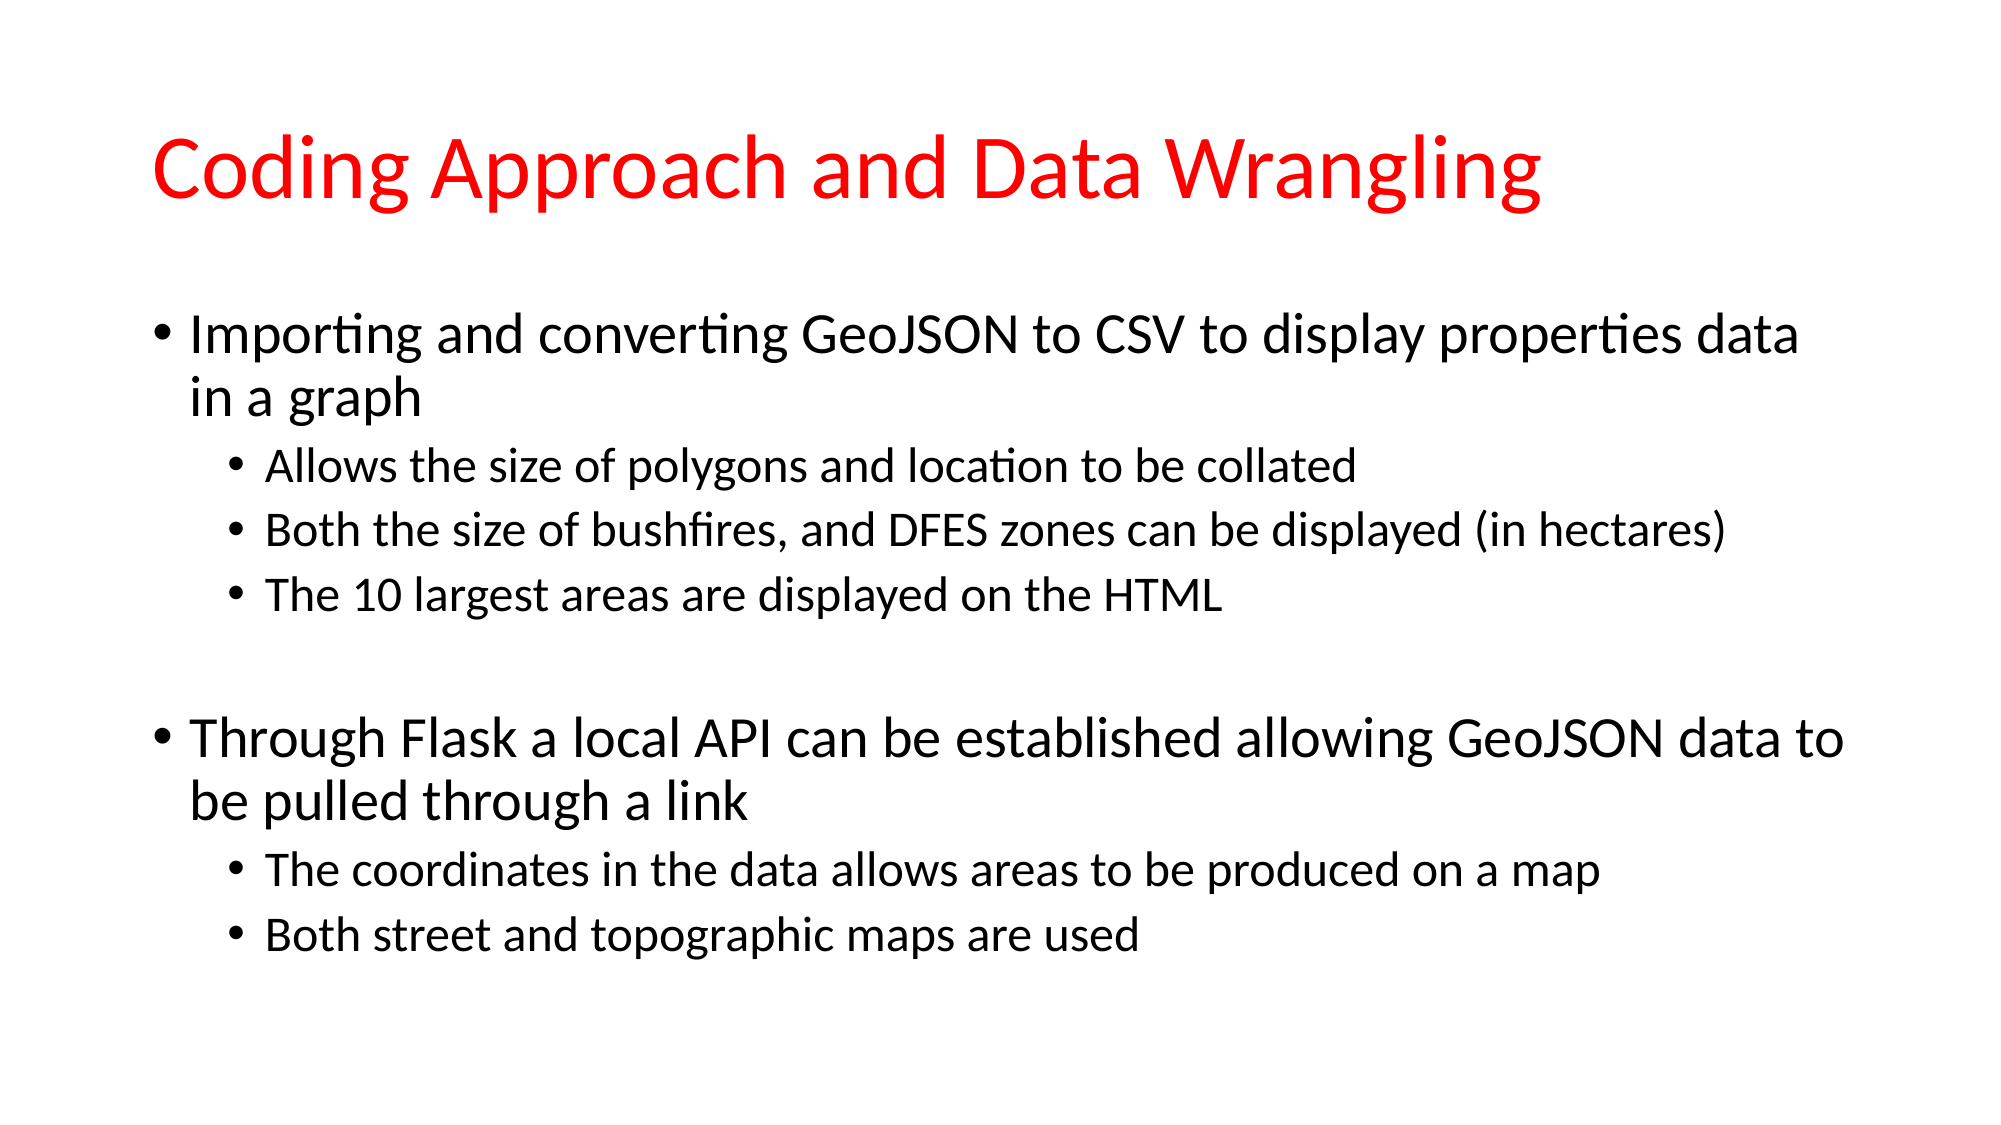

# Coding Approach and Data Wrangling
Importing and converting GeoJSON to CSV to display properties data in a graph
Allows the size of polygons and location to be collated
Both the size of bushfires, and DFES zones can be displayed (in hectares)
The 10 largest areas are displayed on the HTML

Through Flask a local API can be established allowing GeoJSON data to be pulled through a link
The coordinates in the data allows areas to be produced on a map
Both street and topographic maps are used